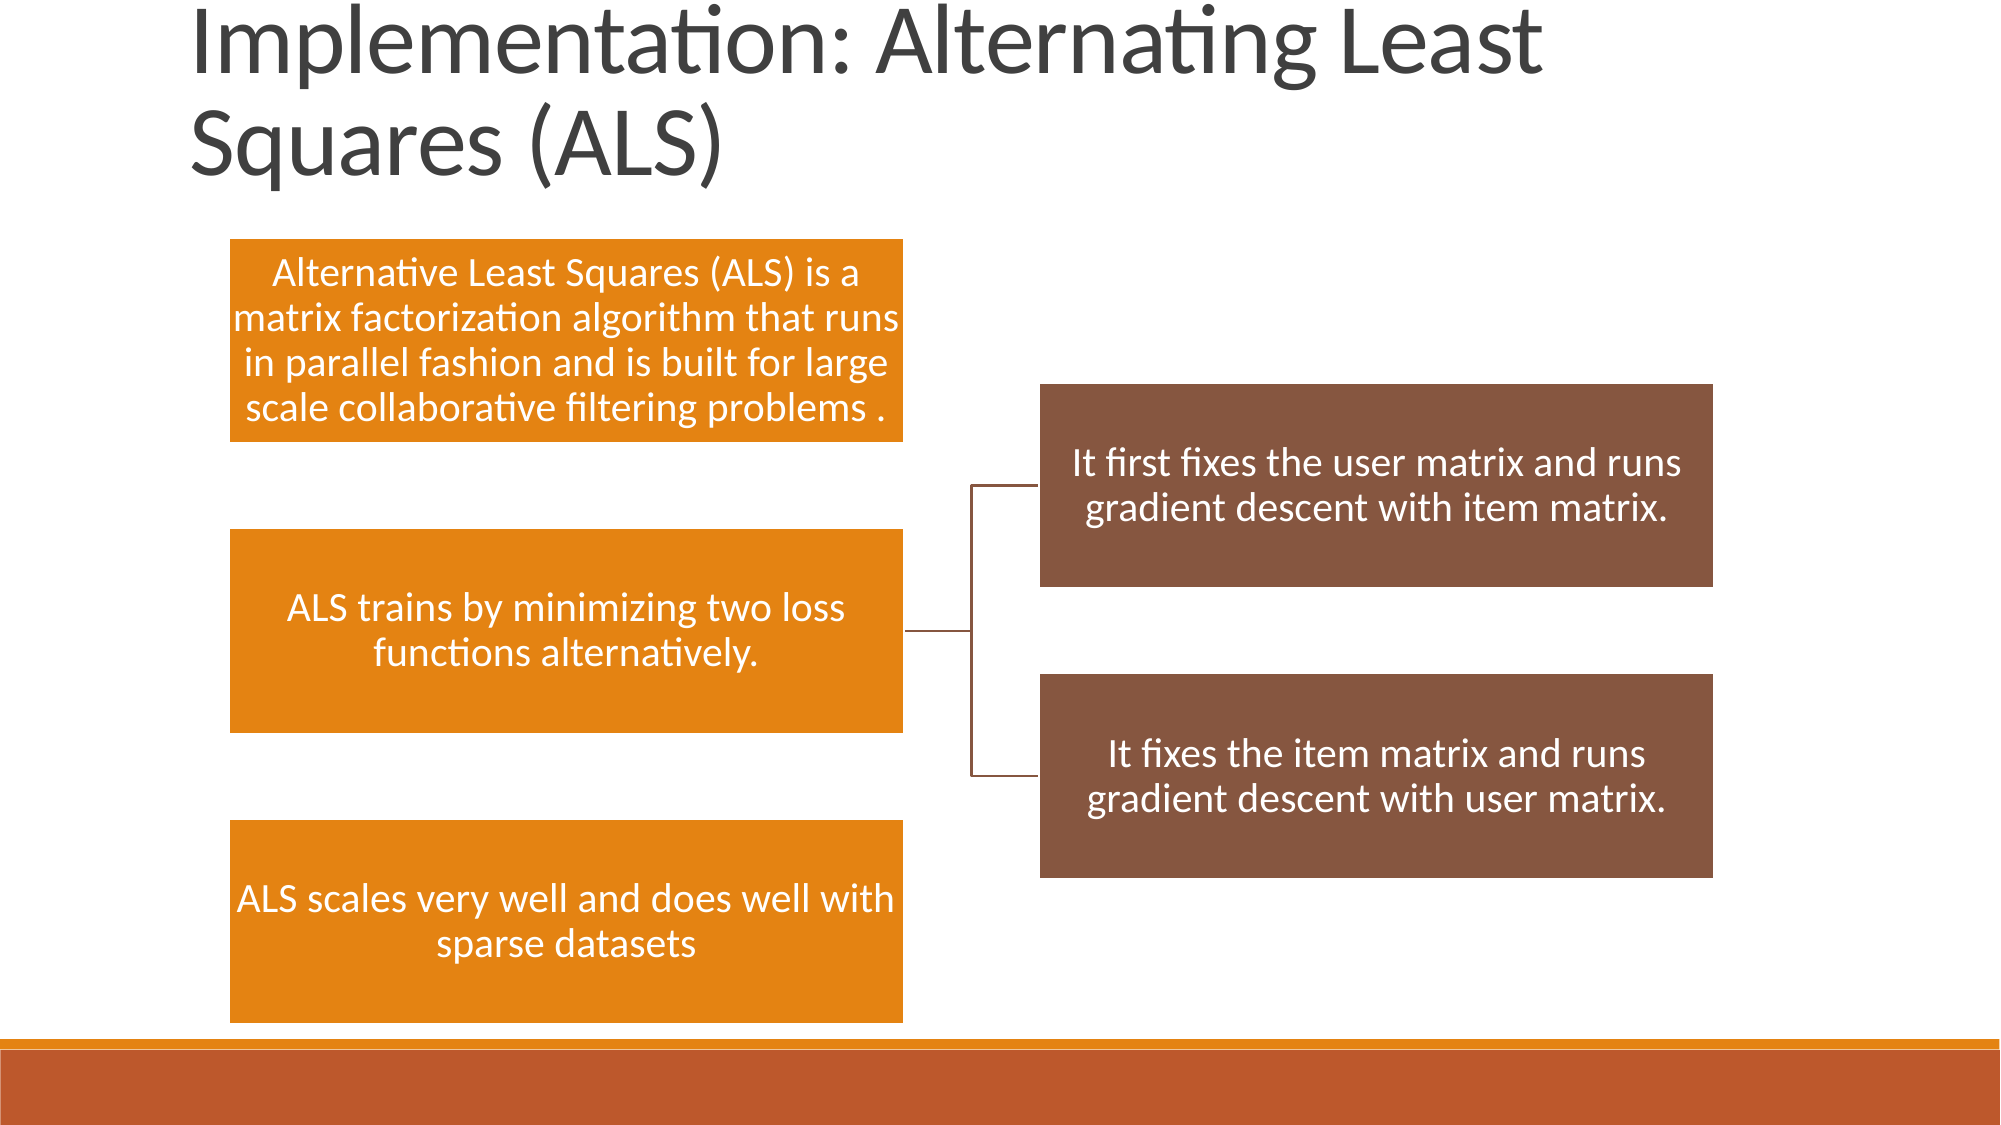

Implementation: Alternating Least Squares (ALS)
Alternative Least Squares (ALS) is a matrix factorization algorithm that runs in parallel fashion and is built for large scale collaborative filtering problems .
ALS trains by minimizing two loss functions alternatively.
It first fixes the user matrix and runs gradient descent with item matrix.
It fixes the item matrix and runs gradient descent with user matrix.
ALS scales very well and does well with sparse datasets